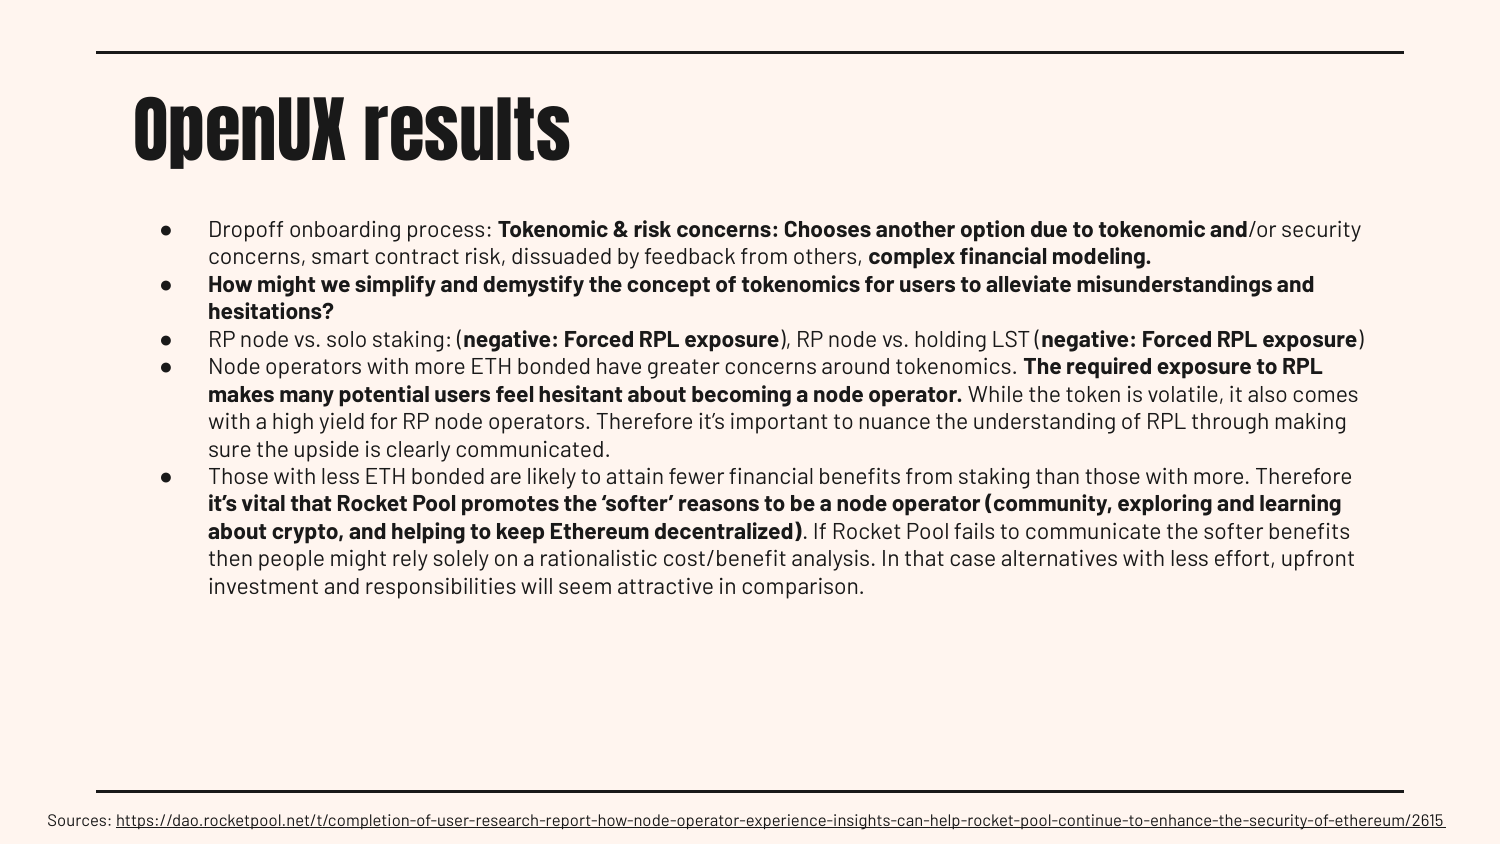

# OpenUX results
Dropoff onboarding process: Tokenomic & risk concerns: Chooses another option due to tokenomic and/or security concerns, smart contract risk, dissuaded by feedback from others, complex financial modeling.
How might we simplify and demystify the concept of tokenomics for users to alleviate misunderstandings and hesitations?
RP node vs. solo staking: (negative: Forced RPL exposure), RP node vs. holding LST (negative: Forced RPL exposure)
Node operators with more ETH bonded have greater concerns around tokenomics. The required exposure to RPL makes many potential users feel hesitant about becoming a node operator. While the token is volatile, it also comes with a high yield for RP node operators. Therefore it’s important to nuance the understanding of RPL through making sure the upside is clearly communicated.
Those with less ETH bonded are likely to attain fewer financial benefits from staking than those with more. Therefore it’s vital that Rocket Pool promotes the ‘softer’ reasons to be a node operator (community, exploring and learning about crypto, and helping to keep Ethereum decentralized). If Rocket Pool fails to communicate the softer benefits then people might rely solely on a rationalistic cost/benefit analysis. In that case alternatives with less effort, upfront investment and responsibilities will seem attractive in comparison.

Sources: https://dao.rocketpool.net/t/completion-of-user-research-report-how-node-operator-experience-insights-can-help-rocket-pool-continue-to-enhance-the-security-of-ethereum/2615